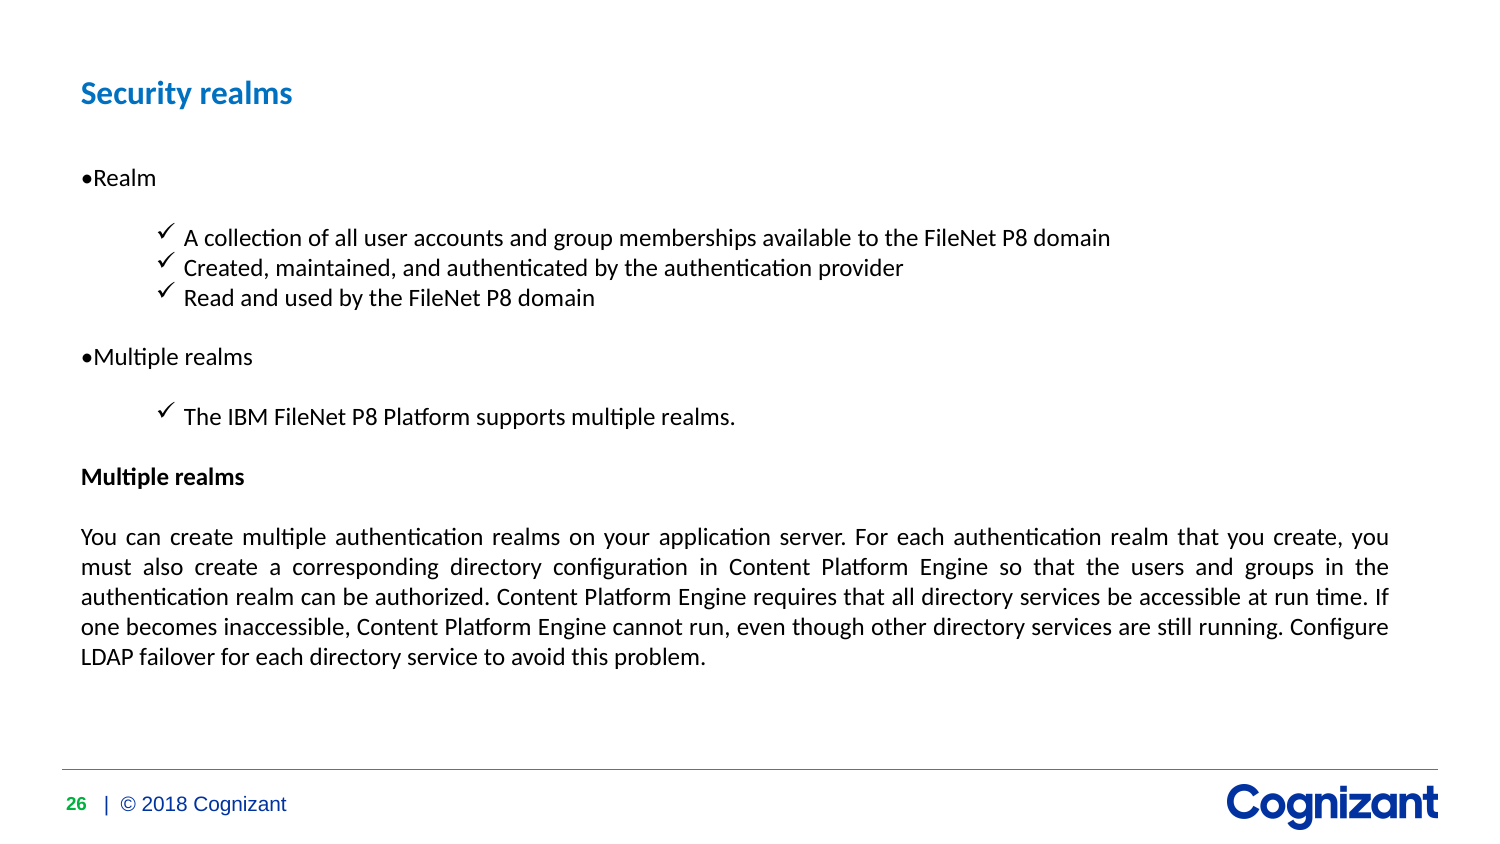

Security realms
•Realm
A collection of all user accounts and group memberships available to the FileNet P8 domain
Created, maintained, and authenticated by the authentication provider
Read and used by the FileNet P8 domain
•Multiple realms
The IBM FileNet P8 Platform supports multiple realms.

Multiple realms
You can create multiple authentication realms on your application server. For each authentication realm that you create, you must also create a corresponding directory configuration in Content Platform Engine so that the users and groups in the authentication realm can be authorized. Content Platform Engine requires that all directory services be accessible at run time. If one becomes inaccessible, Content Platform Engine cannot run, even though other directory services are still running. Configure LDAP failover for each directory service to avoid this problem.
26